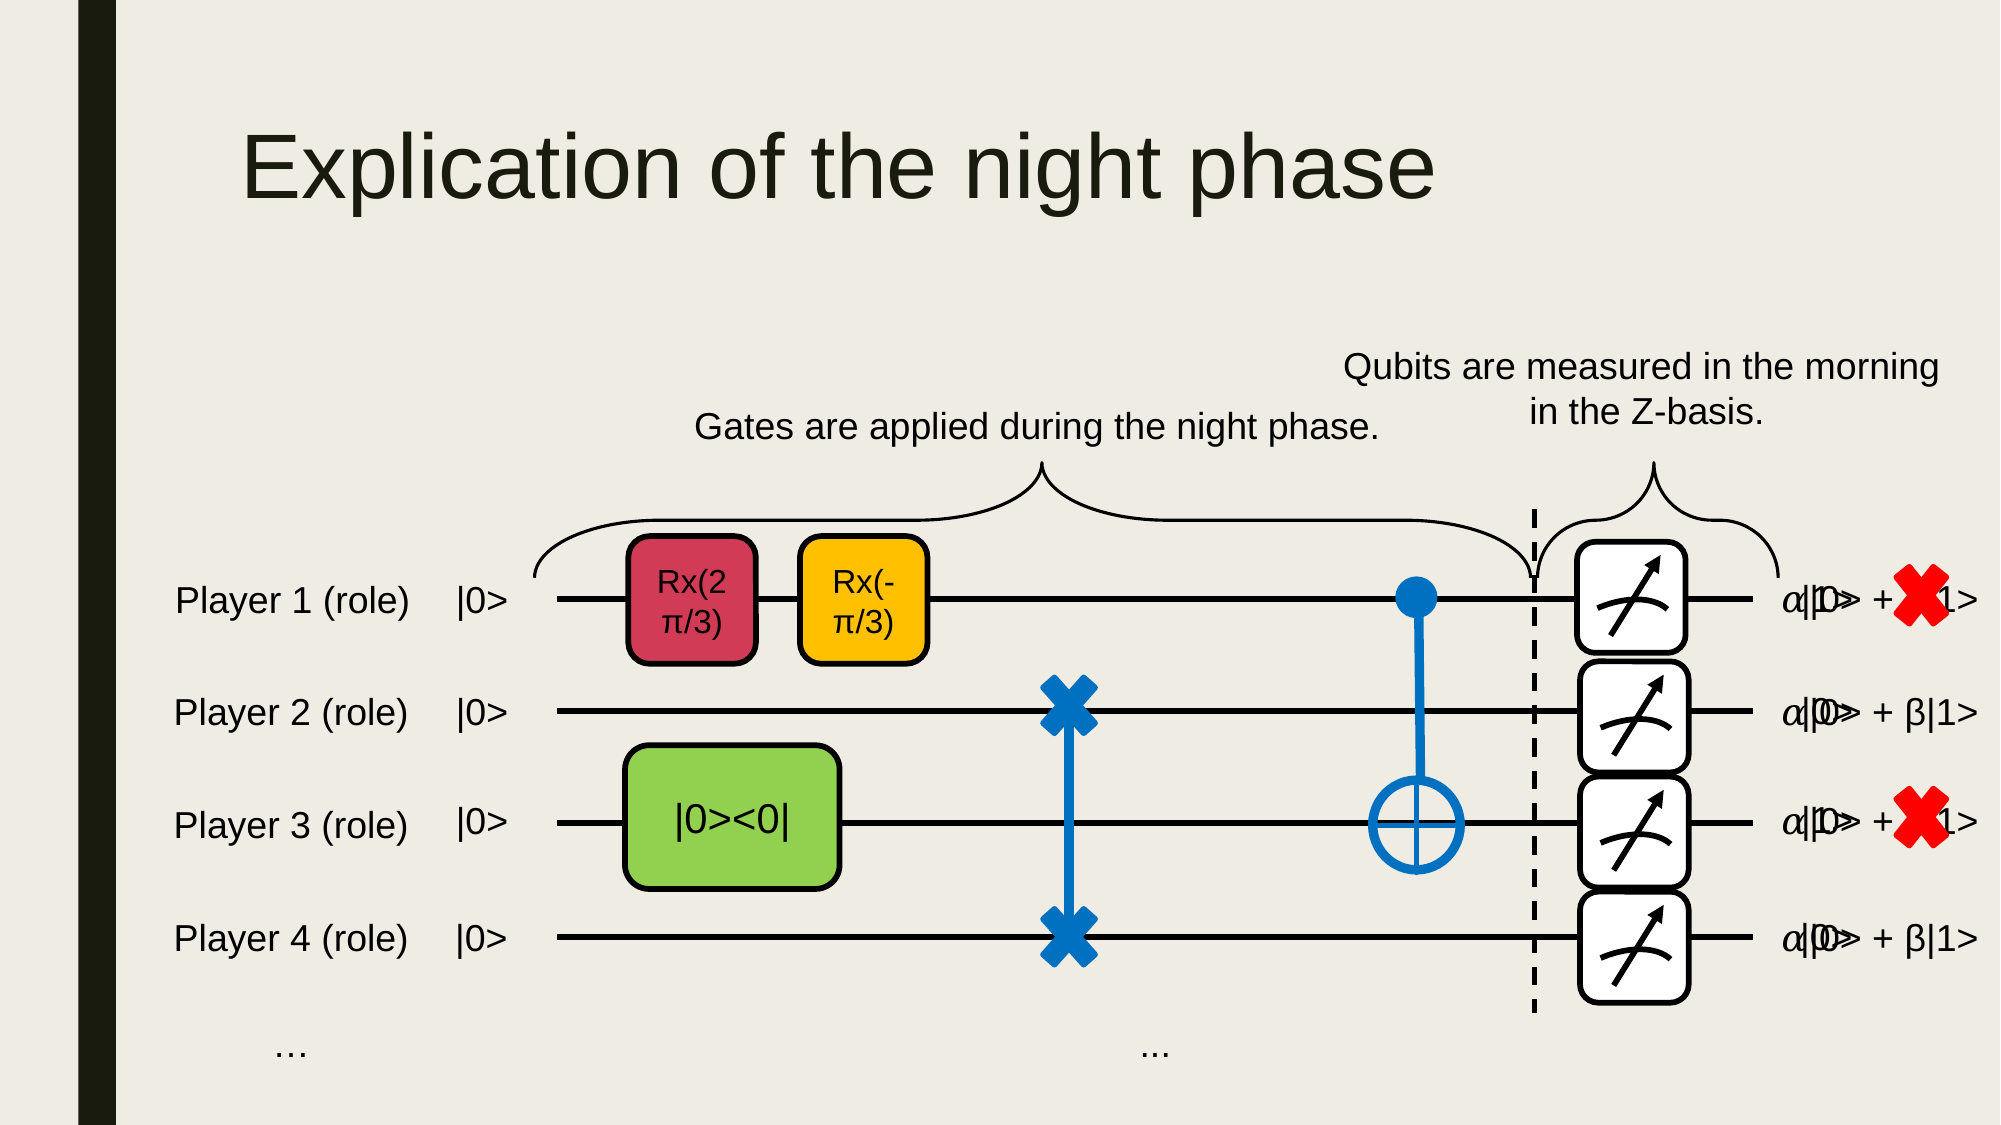

# Explication of the night phase
Qubits are measured in the morning
in the Z-basis.
Gates are applied during the night phase.

Rx(2π/3)
Rx(-π/3)

𝛼|0> + β|1>
|1>
Player 1 (role)
|0>

|0>
Player 2 (role)
|0>
𝛼|0> + β|1>

|0><0|

|1>
|0>
𝛼|0> + β|1>
Player 3 (role)

|0>
Player 4 (role)
|0>
𝛼|0> + β|1>

…
...